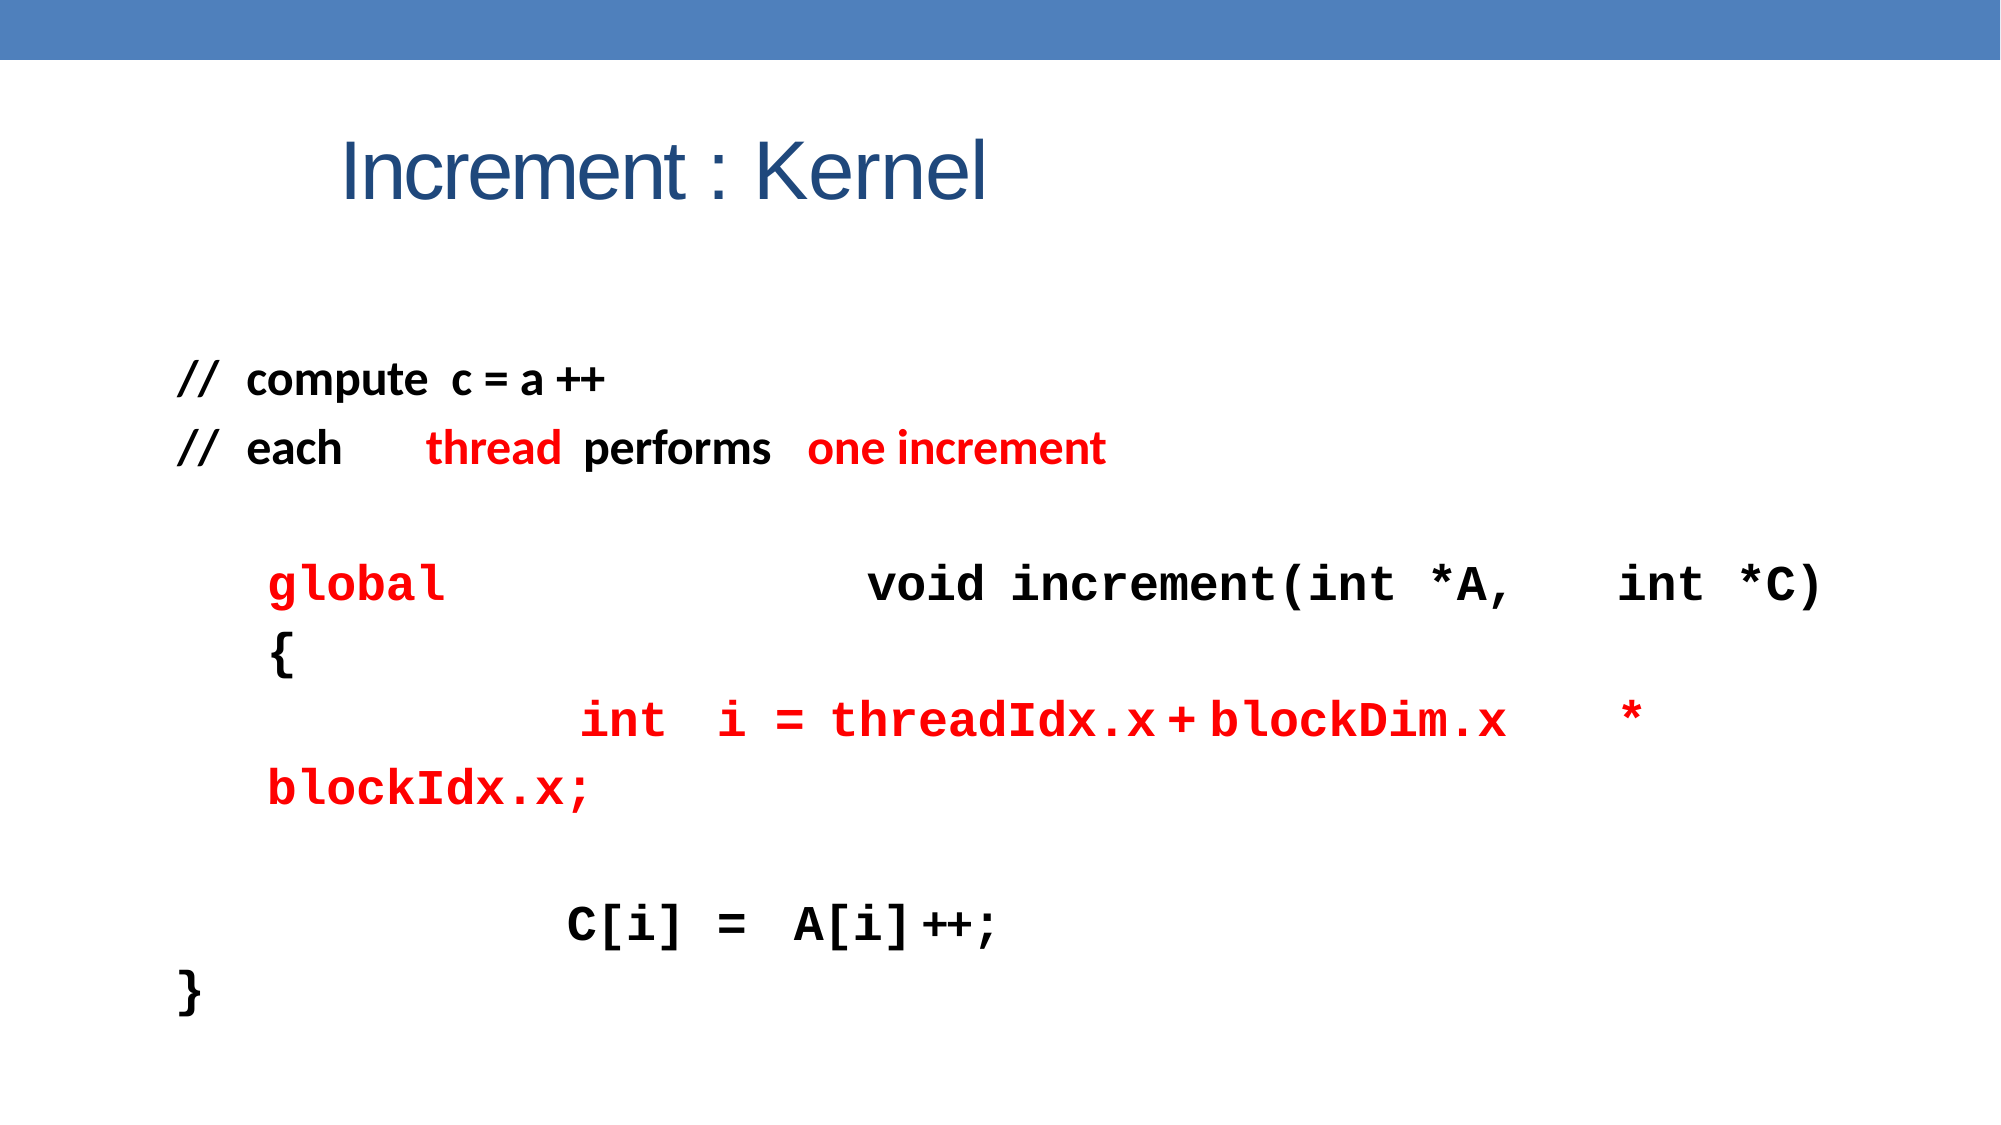

# Increment : Kernel
//	compute  c = a ++
//	each	thread	performs	one increment

	global			void  increment(int *A,	int *C)	{
			 int	i =  threadIdx.x	+ blockDim.x	*	blockIdx.x;

			C[i]	=    A[i] ++;
}